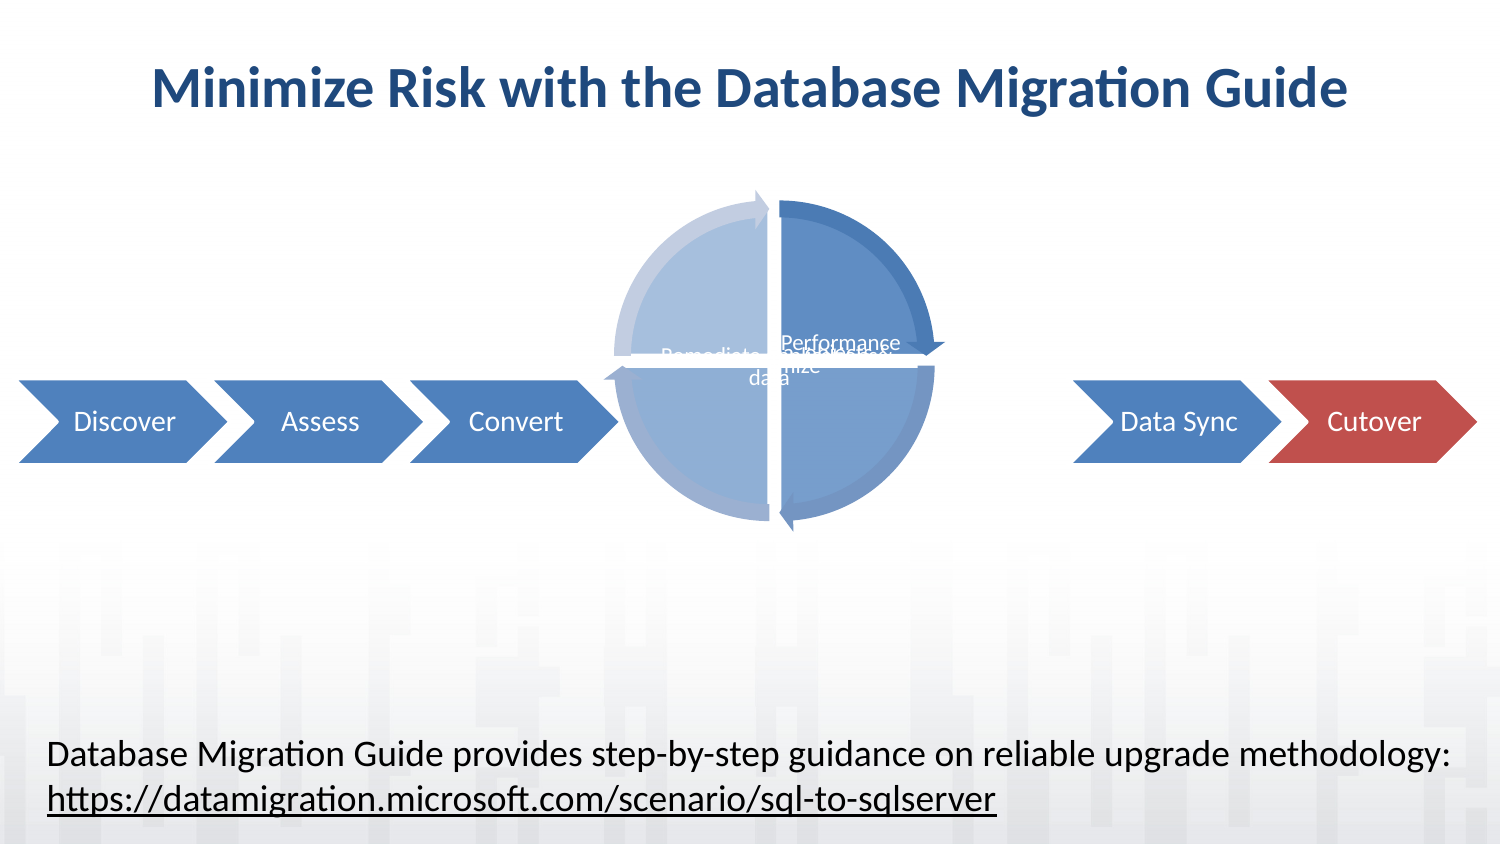

# Minimize Risk with the Database Migration Guide
Functional & Performance tests
Optimize
Migrate schema, objects & data
Remediate applications
Discover
Assess
Convert
Data Sync
Cutover
Database Migration Guide provides step-by-step guidance on reliable upgrade methodology:
https://datamigration.microsoft.com/scenario/sql-to-sqlserver